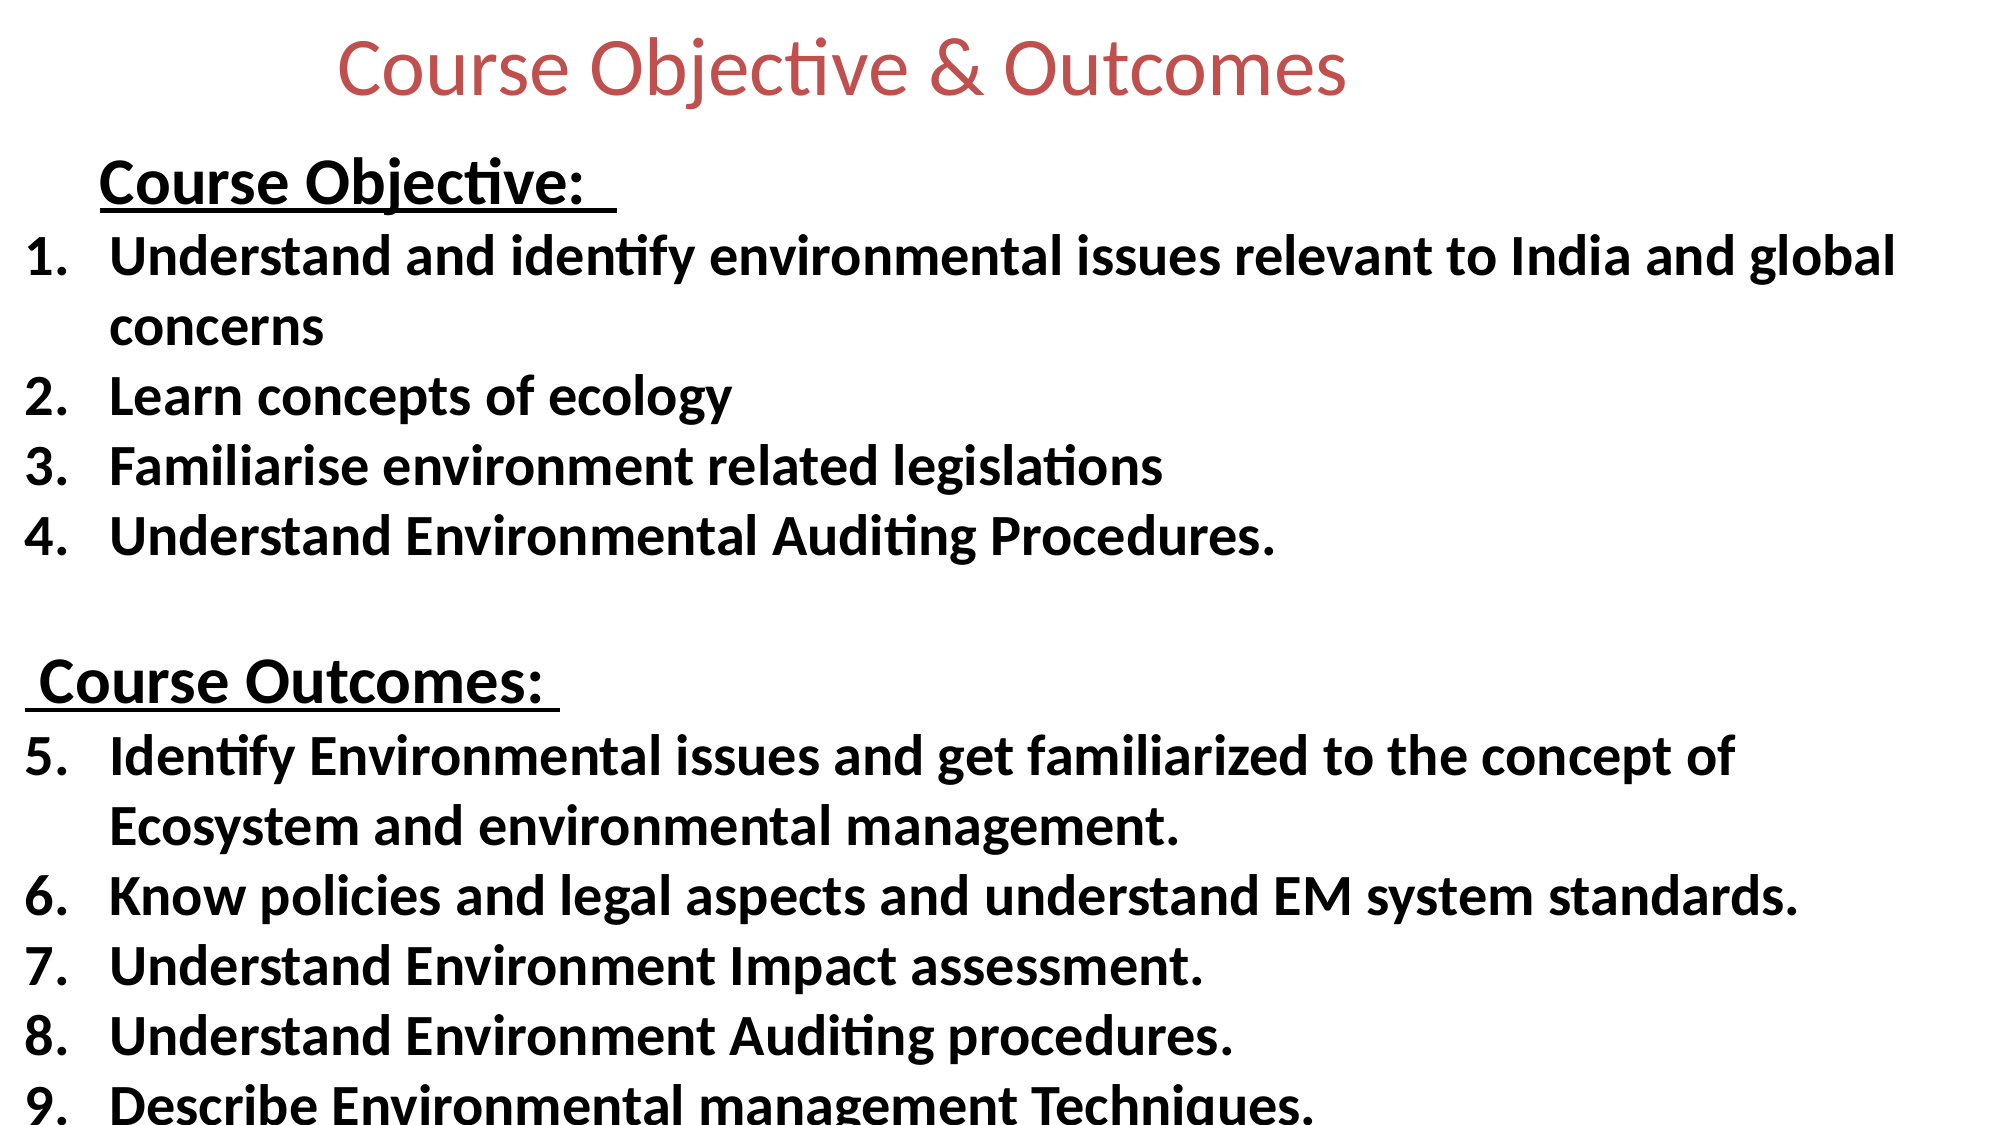

# Course Objective & Outcomes
Course Objective:
Understand and identify environmental issues relevant to India and global concerns
Learn concepts of ecology
Familiarise environment related legislations
Understand Environmental Auditing Procedures.

 Course Outcomes:
Identify Environmental issues and get familiarized to the concept of Ecosystem and environmental management.
Know policies and legal aspects and understand EM system standards.
Understand Environment Impact assessment.
Understand Environment Auditing procedures.
Describe Environmental management Techniques.